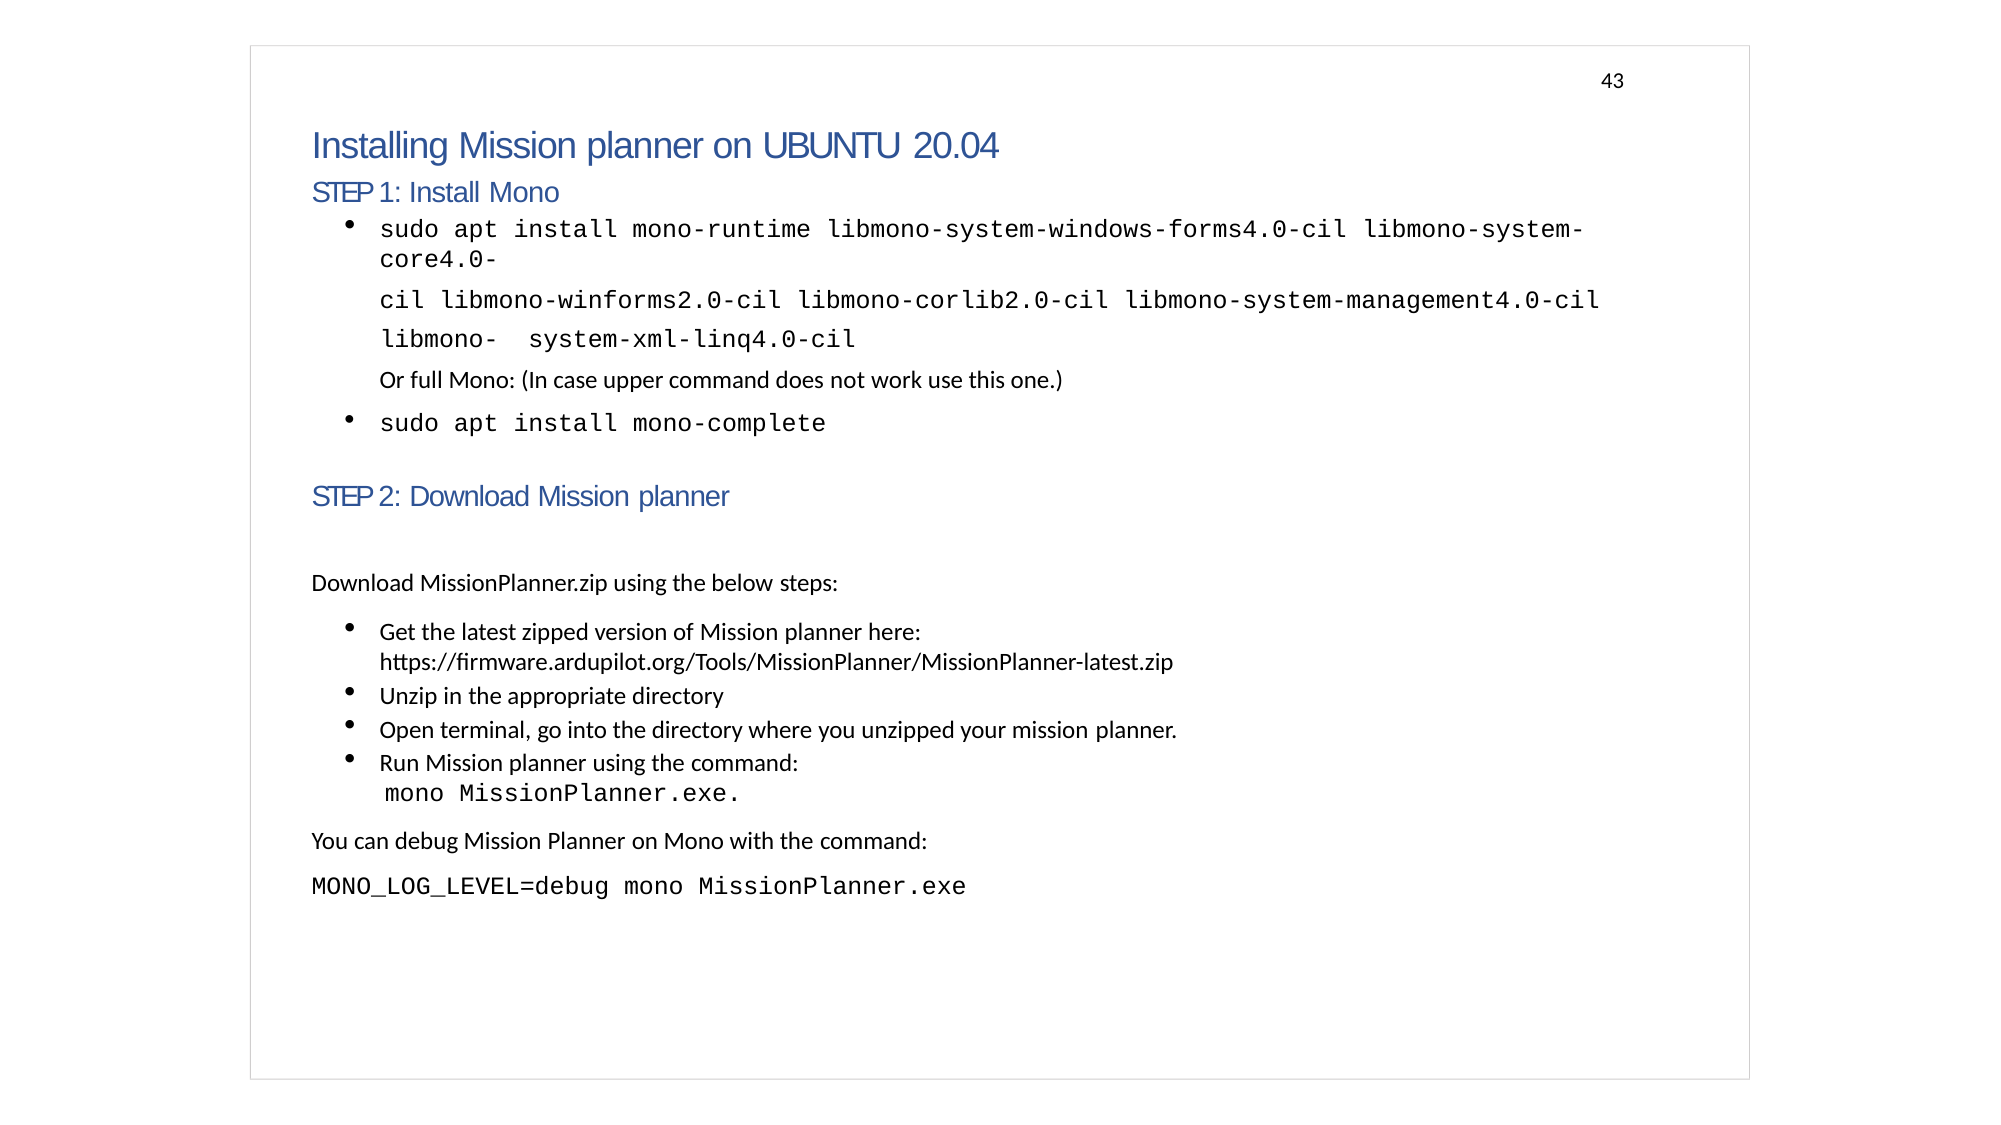

43
Installing Mission planner on UBUNTU 20.04
STEP 1: Install Mono
sudo apt install mono-runtime libmono-system-windows-forms4.0-cil libmono-system-core4.0-
cil libmono-winforms2.0-cil libmono-corlib2.0-cil libmono-system-management4.0-cil libmono-  system-xml-linq4.0-cil
Or full Mono: (In case upper command does not work use this one.)
sudo apt install mono-complete

STEP 2: Download Mission planner

Download MissionPlanner.zip using the below steps:
Get the latest zipped version of Mission planner here: https://firmware.ardupilot.org/Tools/MissionPlanner/MissionPlanner-latest.zip
Unzip in the appropriate directory
Open terminal, go into the directory where you unzipped your mission planner.
Run Mission planner using the command:
mono MissionPlanner.exe.
You can debug Mission Planner on Mono with the command:
MONO_LOG_LEVEL=debug mono MissionPlanner.exe